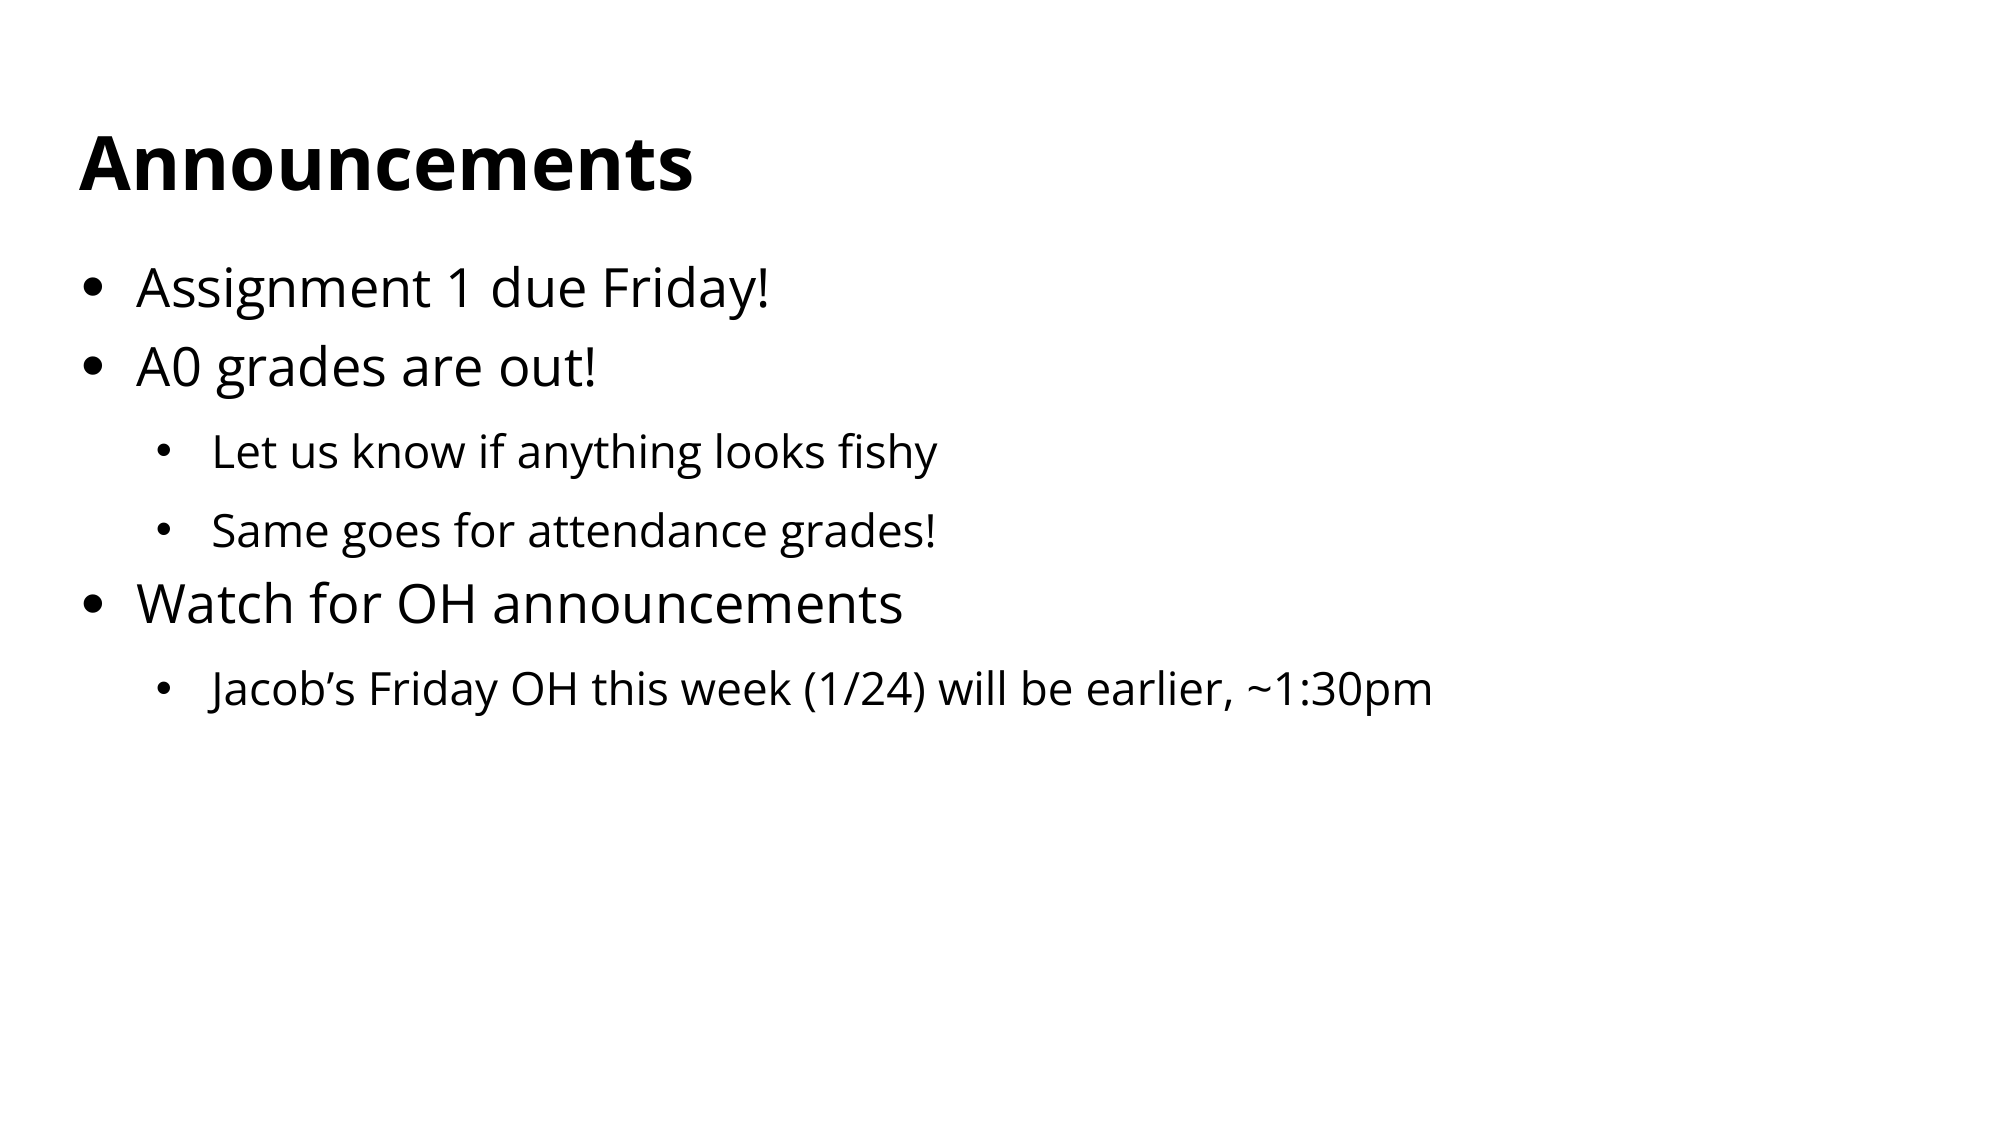

# Announcements
Assignment 1 due Friday!
A0 grades are out!
Let us know if anything looks fishy
Same goes for attendance grades!
Watch for OH announcements
Jacob’s Friday OH this week (1/24) will be earlier, ~1:30pm